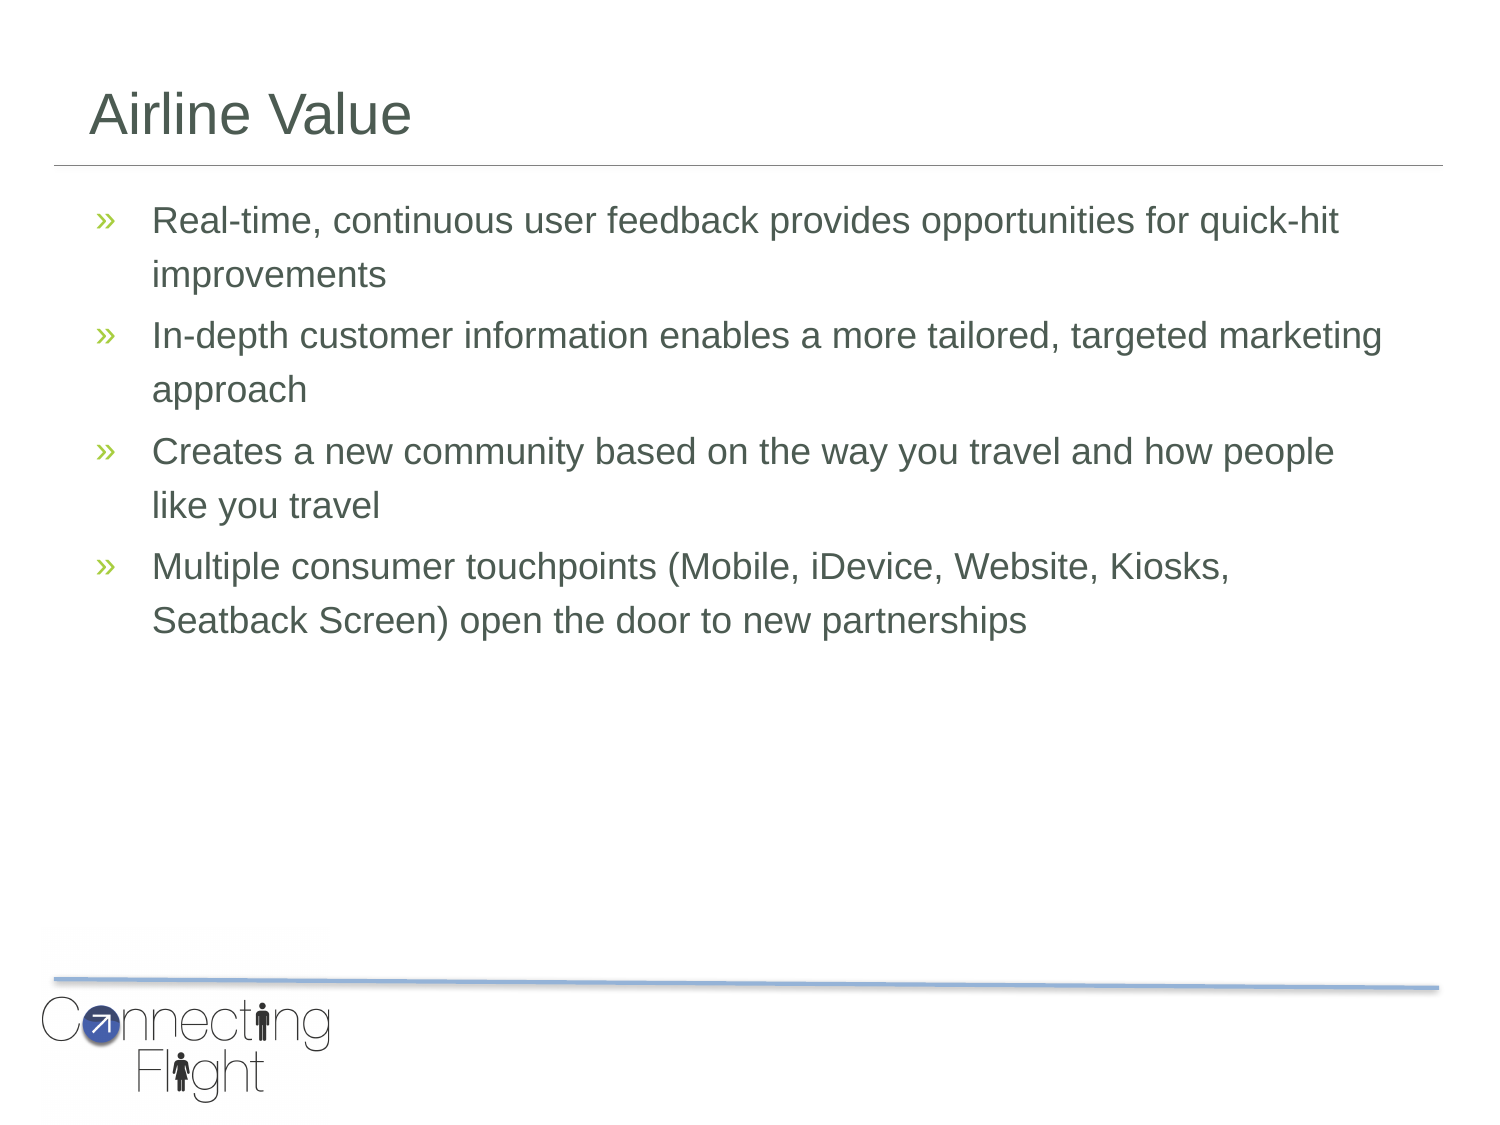

# Airline Value
Real-time, continuous user feedback provides opportunities for quick-hit improvements
In-depth customer information enables a more tailored, targeted marketing approach
Creates a new community based on the way you travel and how people like you travel
Multiple consumer touchpoints (Mobile, iDevice, Website, Kiosks, Seatback Screen) open the door to new partnerships
10